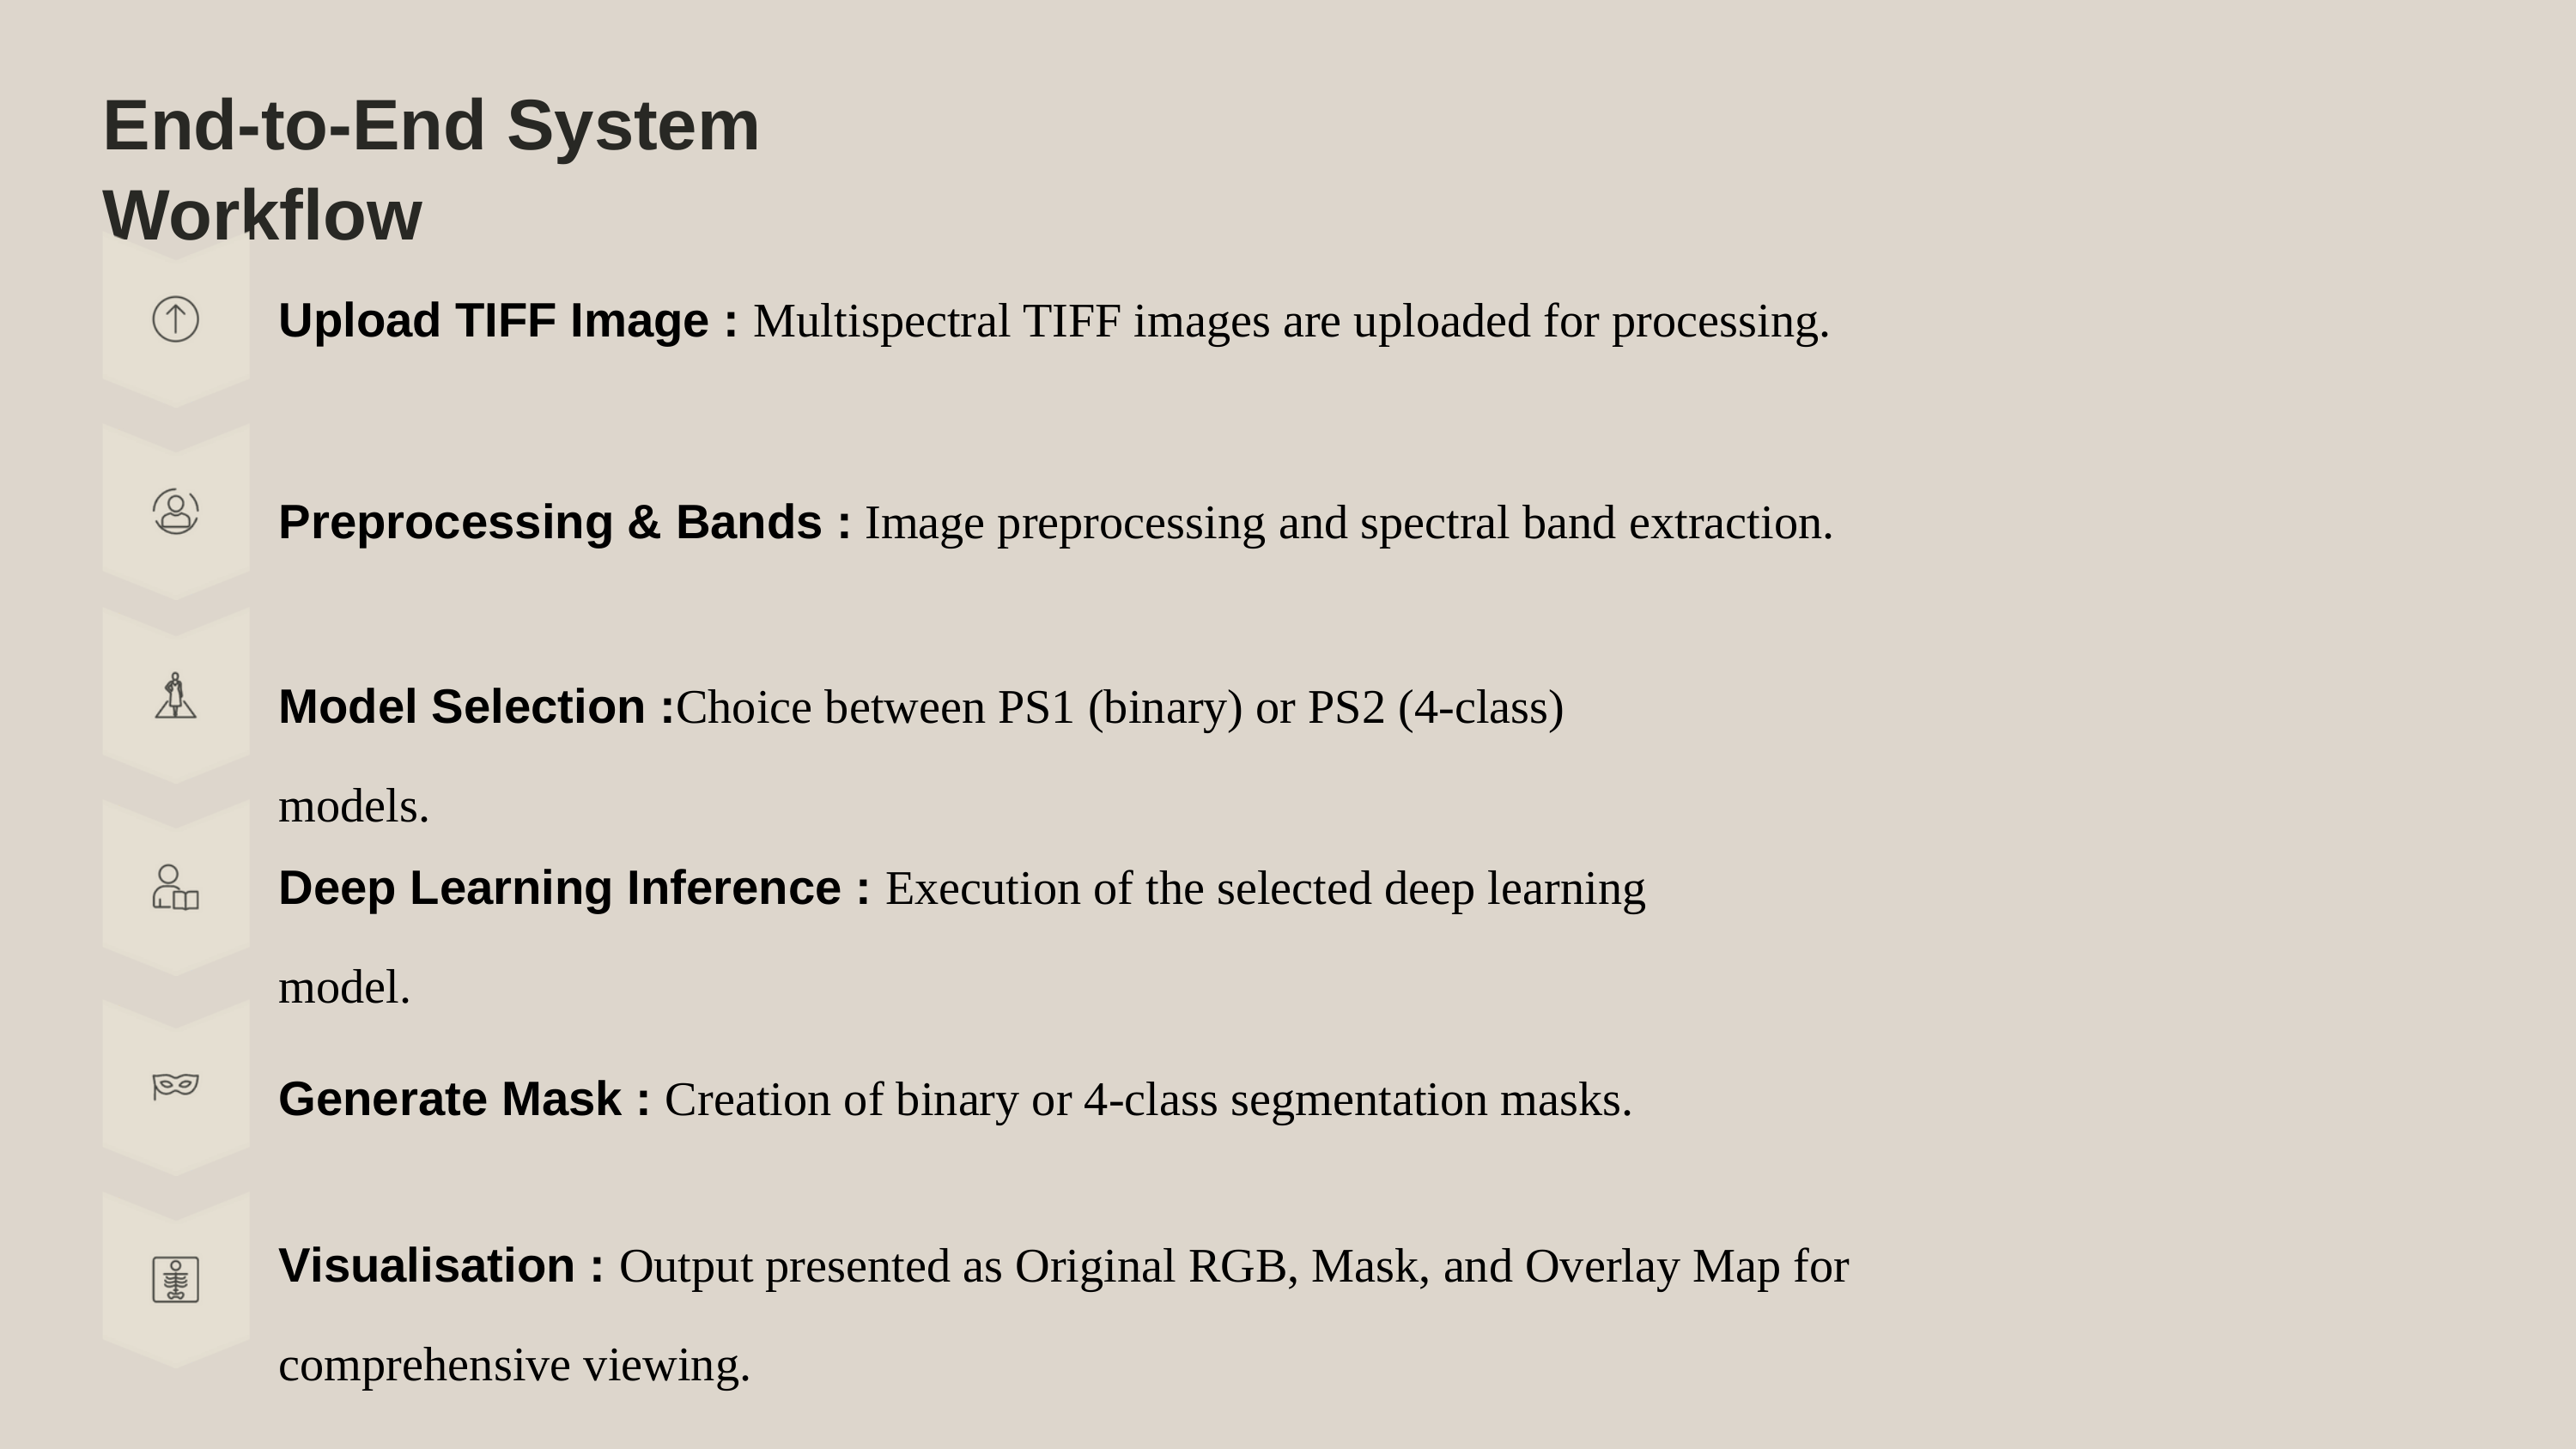

End-to-End System Workflow

Upload TIFF Image : Multispectral TIFF images are uploaded for processing.

Preprocessing & Bands : Image preprocessing and spectral band extraction.

Model Selection :Choice between PS1 (binary) or PS2 (4-class) models.

Deep Learning Inference : Execution of the selected deep learning model.

Generate Mask : Creation of binary or 4-class segmentation masks.

Visualisation : Output presented as Original RGB, Mask, and Overlay Map for comprehensive viewing.